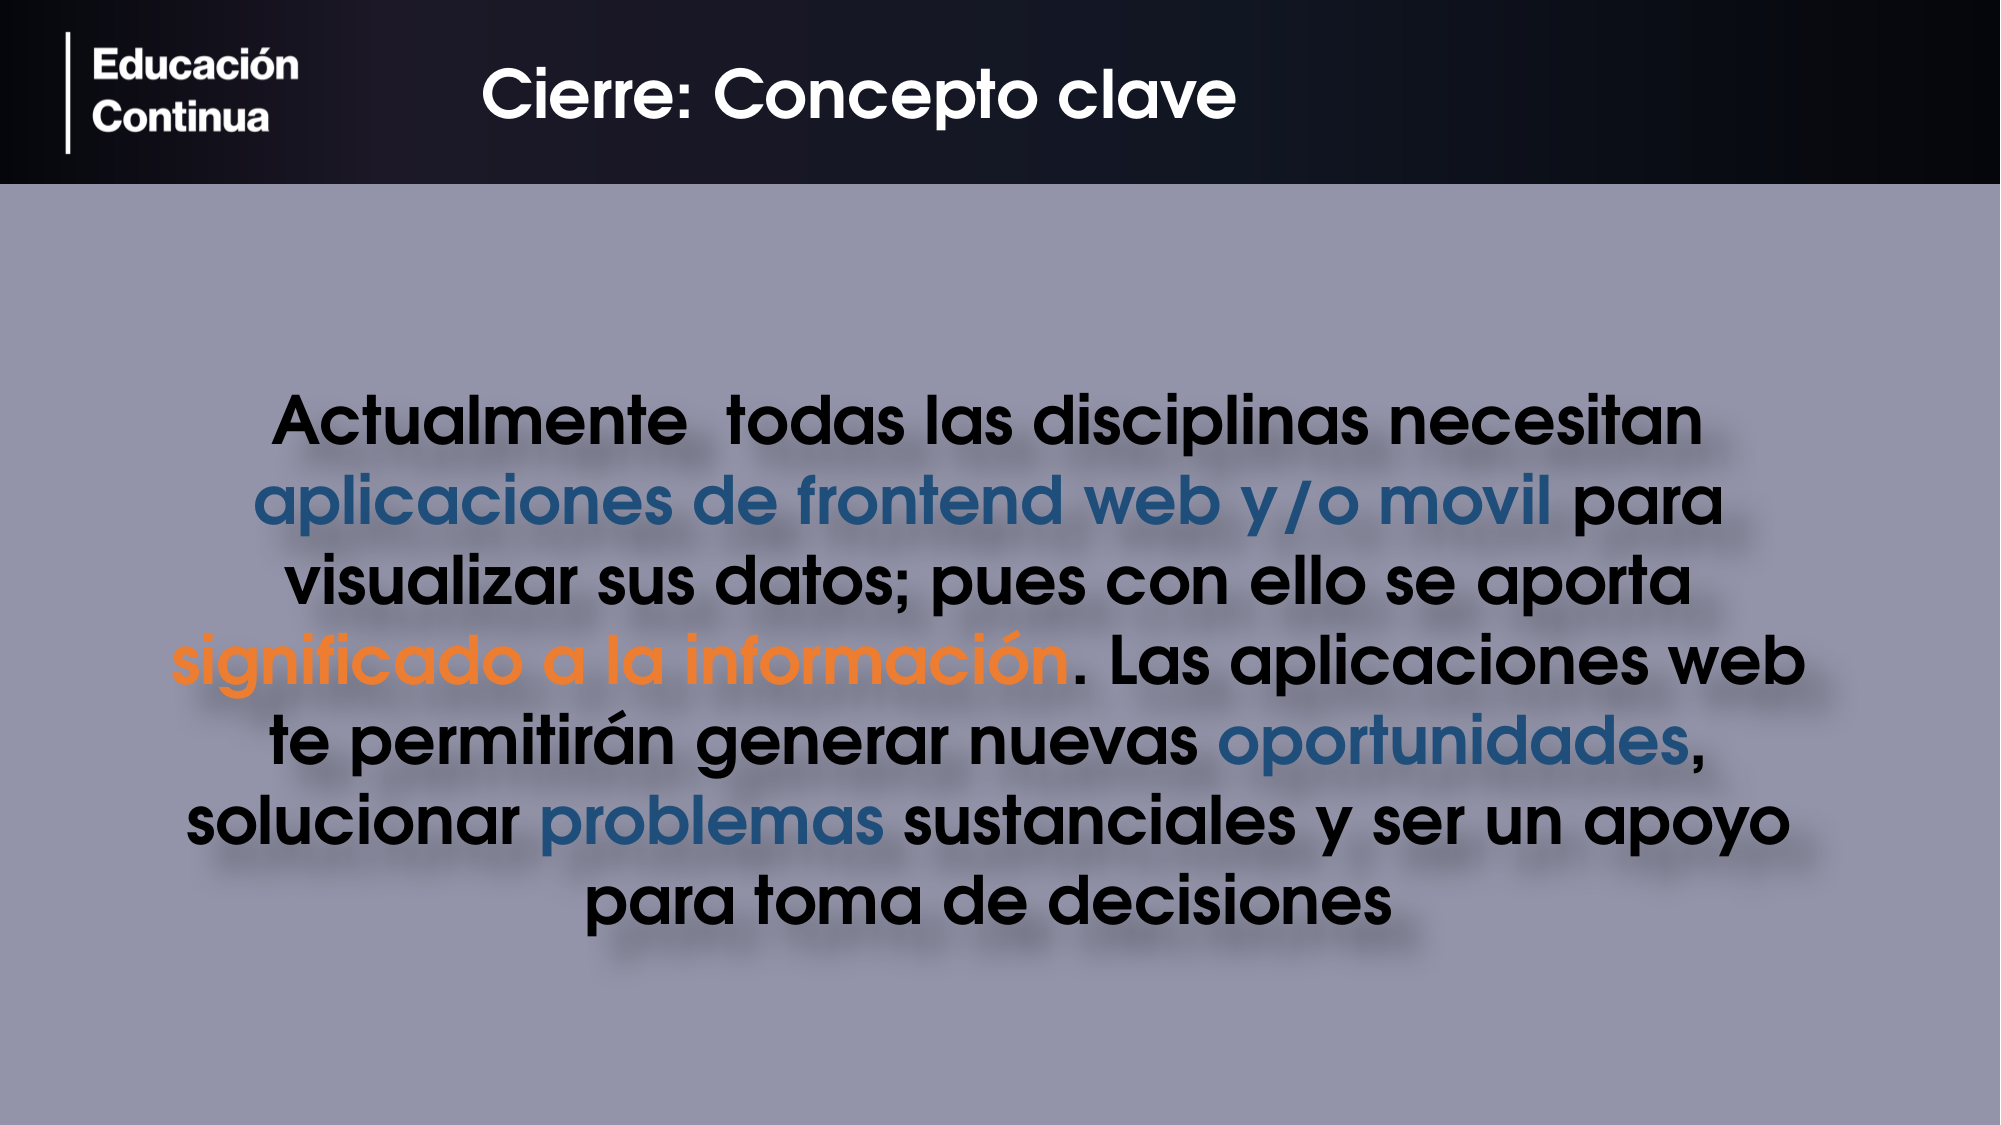

# Cierre: Concepto clave

Actualmente  todas las disciplinas necesitan aplicaciones de frontend web y/o movil para visualizar sus datos; pues con ello se aporta significado a la información. Las aplicaciones web te permitirán generar nuevas oportunidades, solucionar problemas sustanciales y ser un apoyo para toma de decisiones